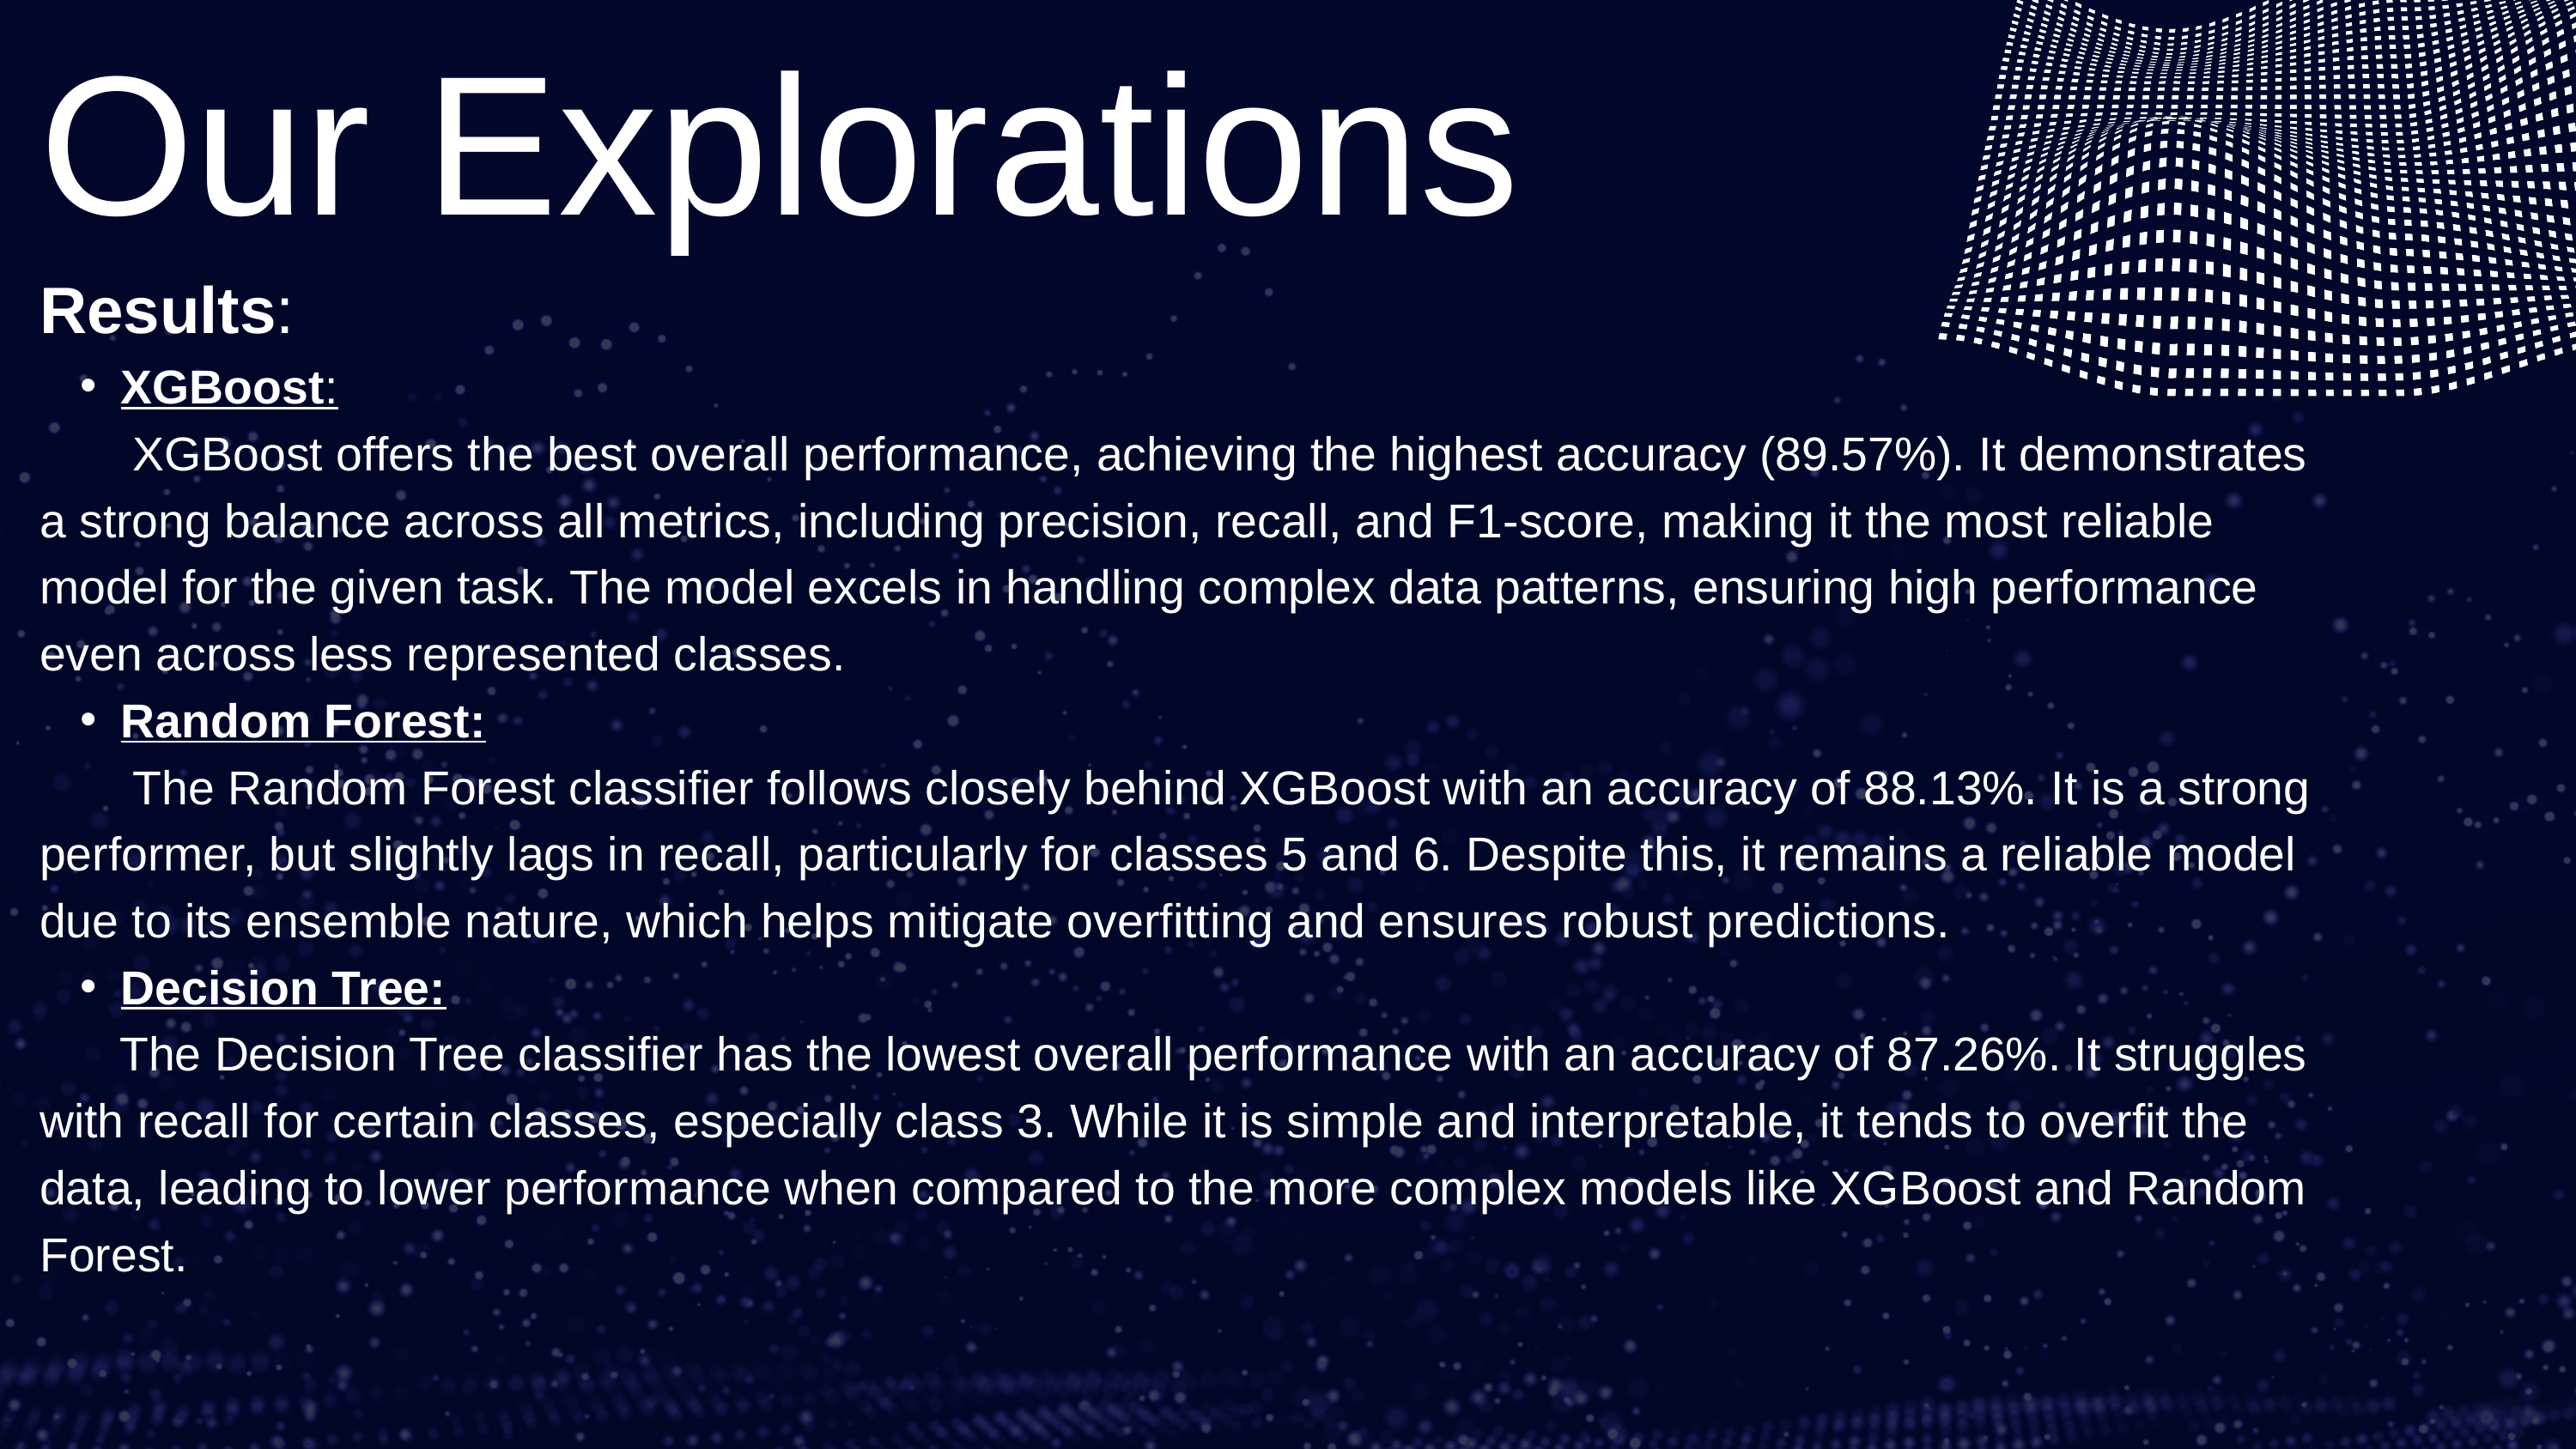

Our Explorations
Results:
XGBoost:
       XGBoost offers the best overall performance, achieving the highest accuracy (89.57%). It demonstrates a strong balance across all metrics, including precision, recall, and F1-score, making it the most reliable model for the given task. The model excels in handling complex data patterns, ensuring high performance even across less represented classes.
Random Forest:
       The Random Forest classifier follows closely behind XGBoost with an accuracy of 88.13%. It is a strong performer, but slightly lags in recall, particularly for classes 5 and 6. Despite this, it remains a reliable model due to its ensemble nature, which helps mitigate overfitting and ensures robust predictions.
Decision Tree:
      The Decision Tree classifier has the lowest overall performance with an accuracy of 87.26%. It struggles with recall for certain classes, especially class 3. While it is simple and interpretable, it tends to overfit the data, leading to lower performance when compared to the more complex models like XGBoost and Random Forest.